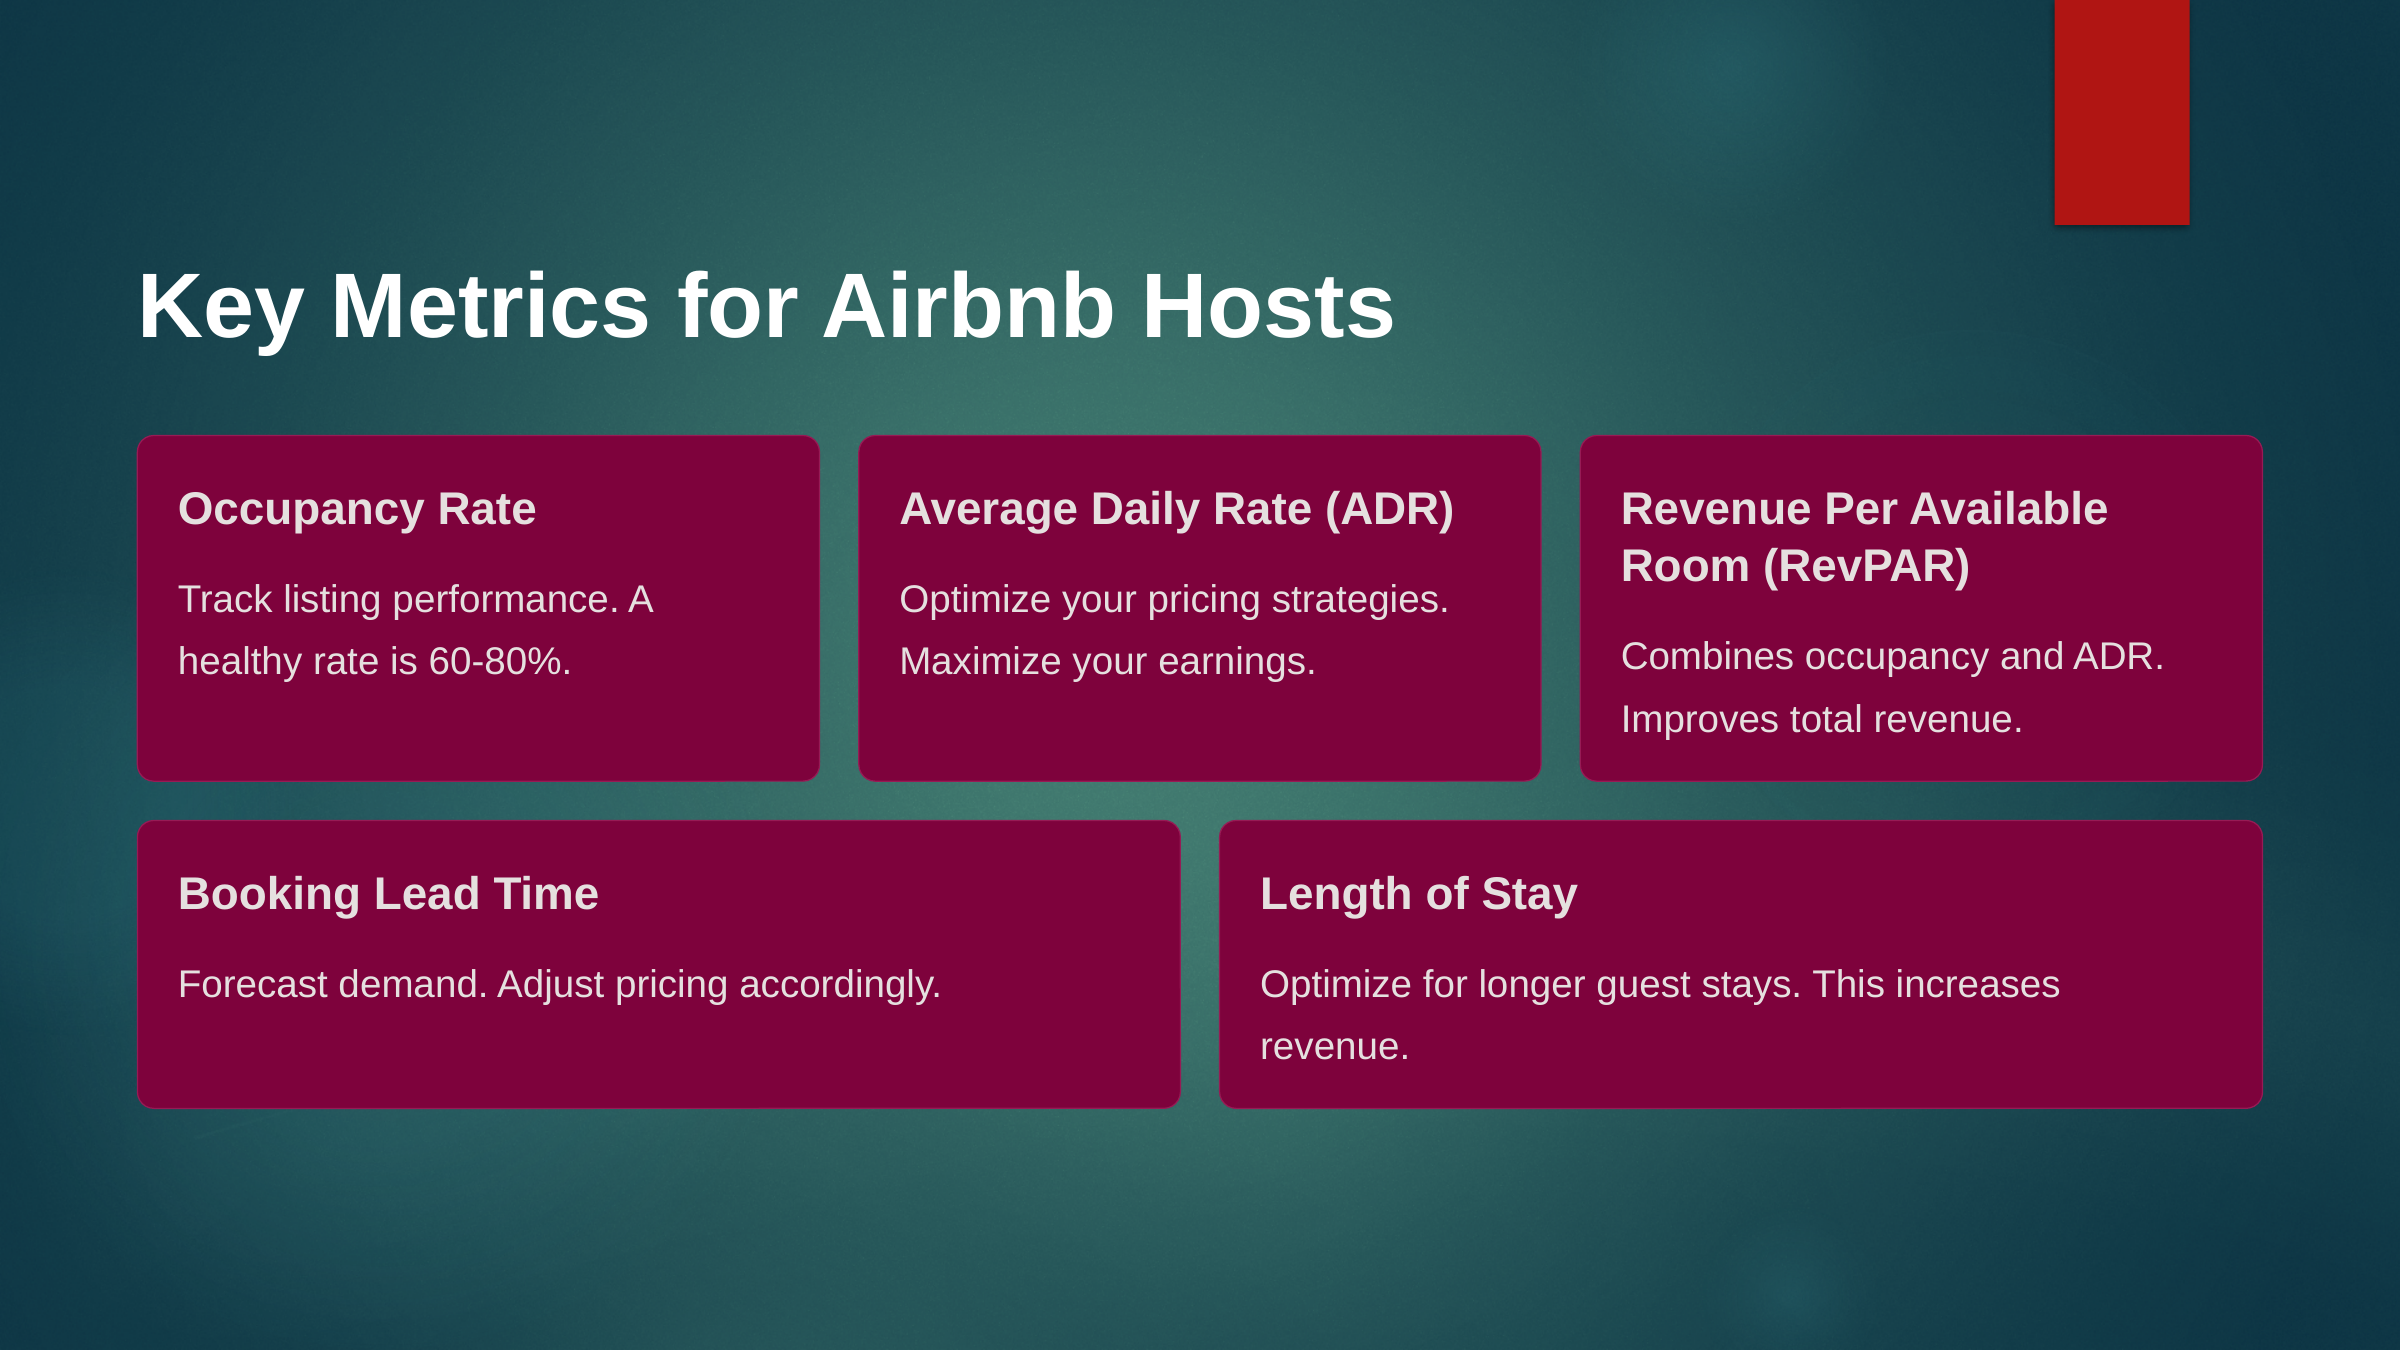

Key Metrics for Airbnb Hosts

Occupancy Rate
Average Daily Rate (ADR)
Revenue Per Available Room (RevPAR)
Track listing performance. A healthy rate is 60-80%.
Optimize your pricing strategies. Maximize your earnings.
Combines occupancy and ADR. Improves total revenue.

Booking Lead Time
Length of Stay
Forecast demand. Adjust pricing accordingly.
Optimize for longer guest stays. This increases revenue.